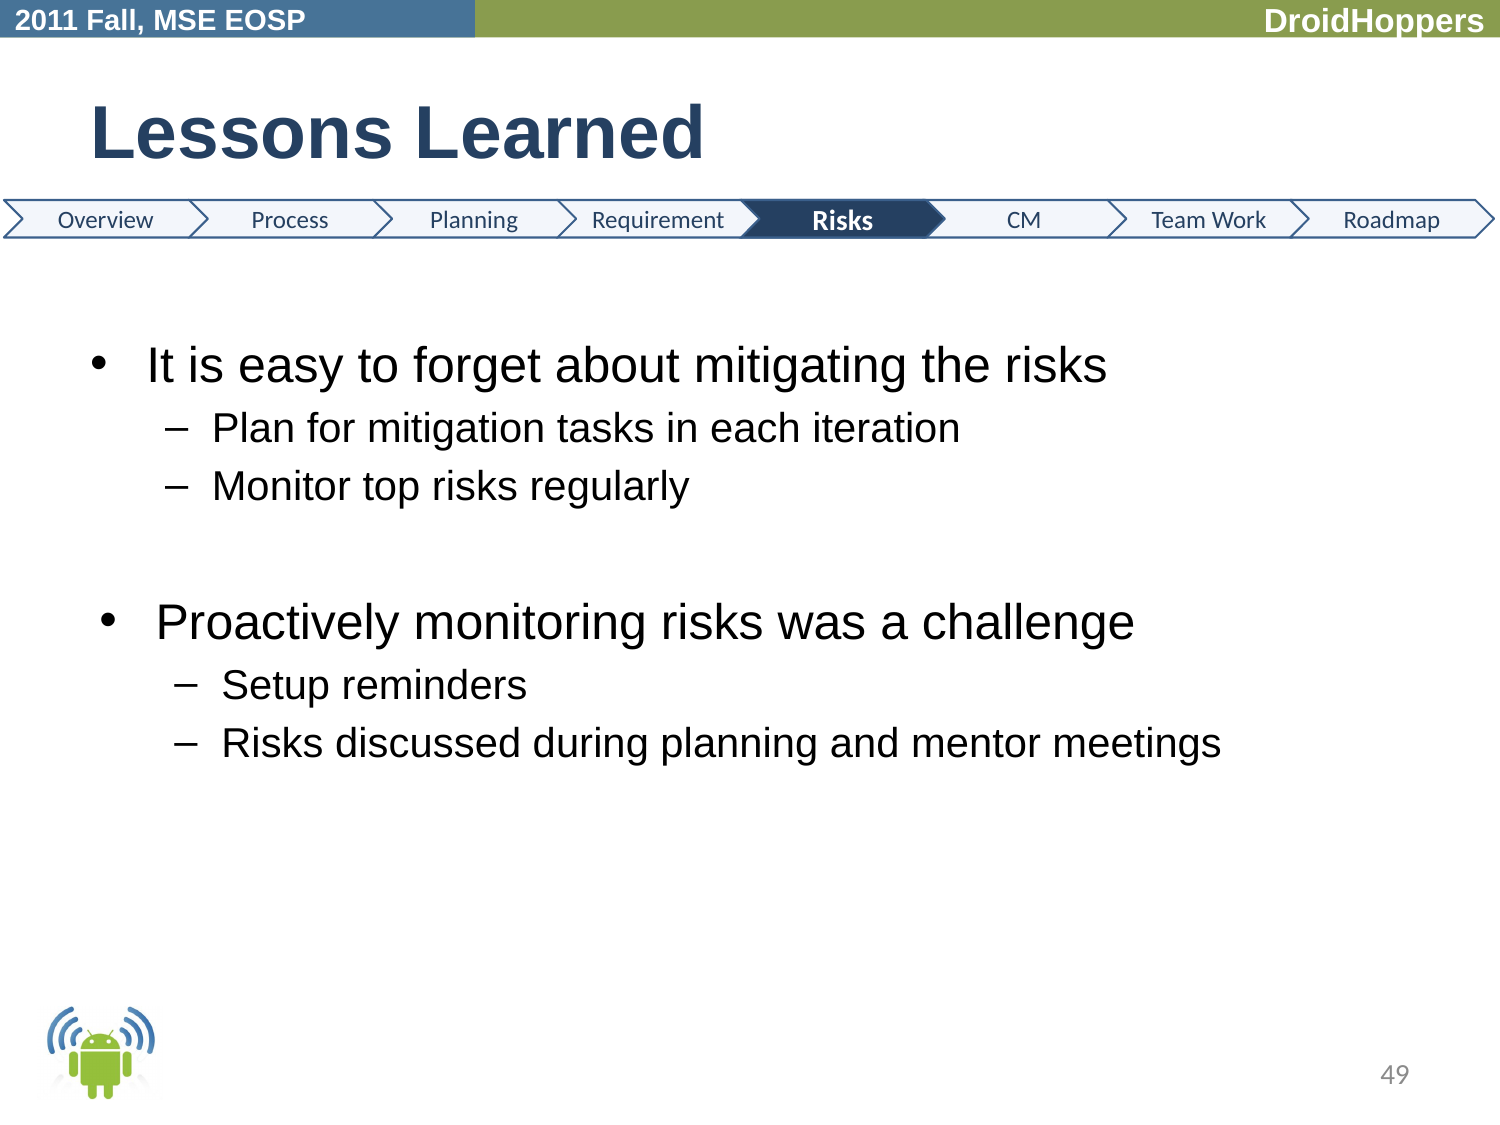

# Lessons Learned
Risks
It is easy to forget about mitigating the risks
Plan for mitigation tasks in each iteration
Monitor top risks regularly

Proactively monitoring risks was a challenge
Setup reminders
Risks discussed during planning and mentor meetings

49